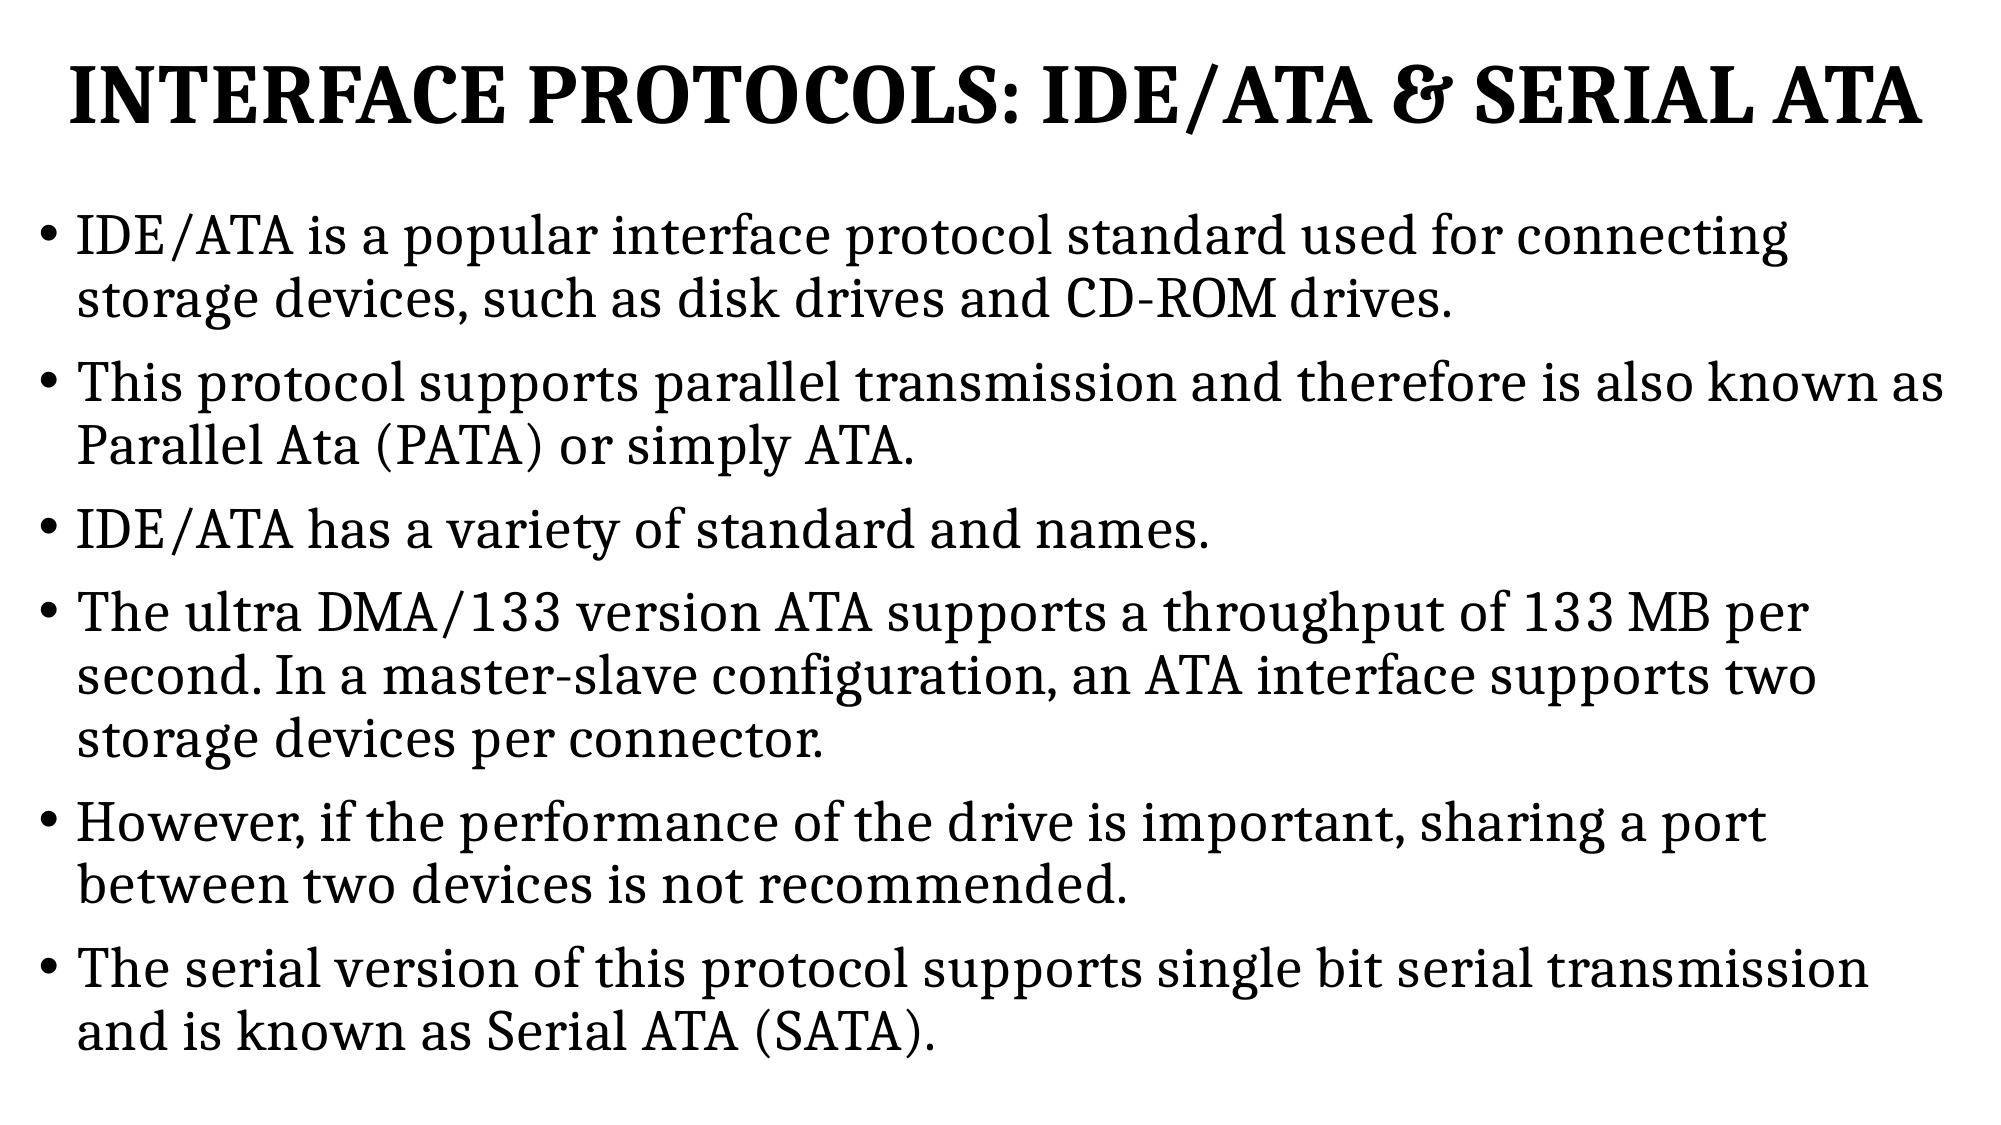

# INTERFACE PROTOCOLS: IDE/ATA & SERIAL ATA
IDE/ATA is a popular interface protocol standard used for connecting storage devices, such as disk drives and CD-ROM drives.
This protocol supports parallel transmission and therefore is also known as Parallel Ata (PATA) or simply ATA.
IDE/ATA has a variety of standard and names.
The ultra DMA/133 version ATA supports a throughput of 133 MB per second. In a master-slave configuration, an ATA interface supports two storage devices per connector.
However, if the performance of the drive is important, sharing a port between two devices is not recommended.
The serial version of this protocol supports single bit serial transmission and is known as Serial ATA (SATA).